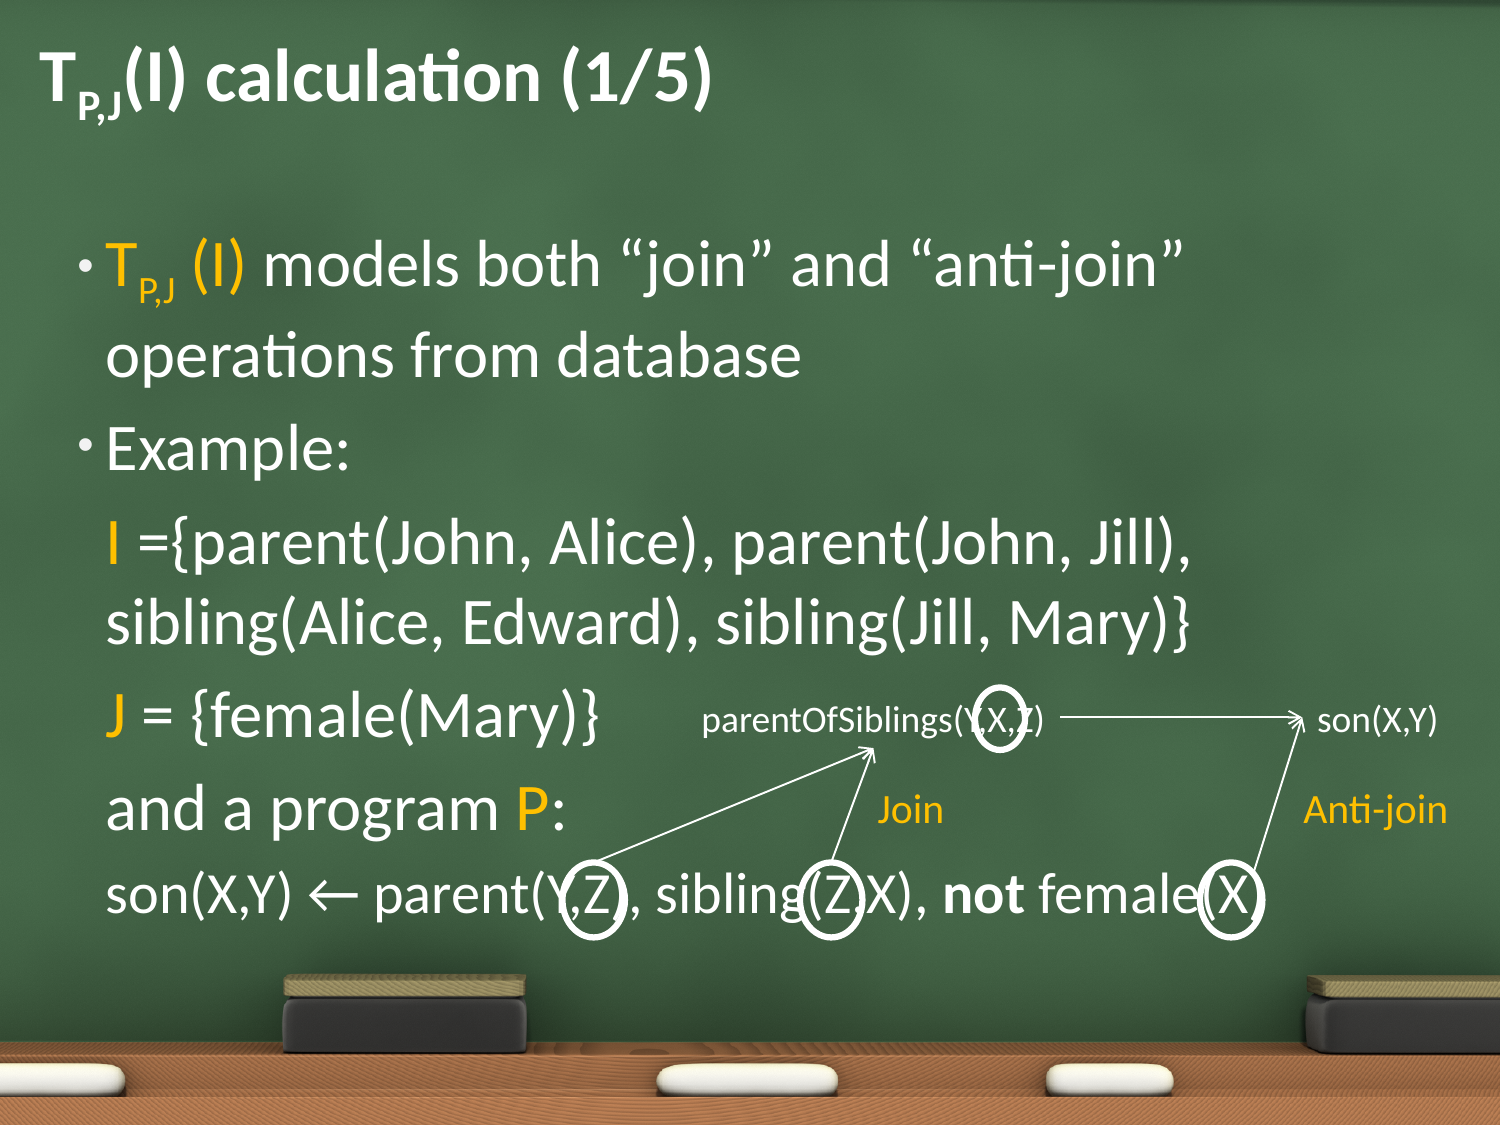

# TP,J(I) calculation (1/5)
TP,J (I) models both “join” and “anti-join” operations from database
Example:
	I ={parent(John, Alice), parent(John, Jill), 	sibling(Alice, Edward), sibling(Jill, Mary)}
	J = {female(Mary)}
	and a program P:
	son(X,Y) ← parent(Y,Z), sibling(Z,X), not female(X)
parentOfSiblings(Y,X,Z)

Join

son(X,Y)
Anti-join